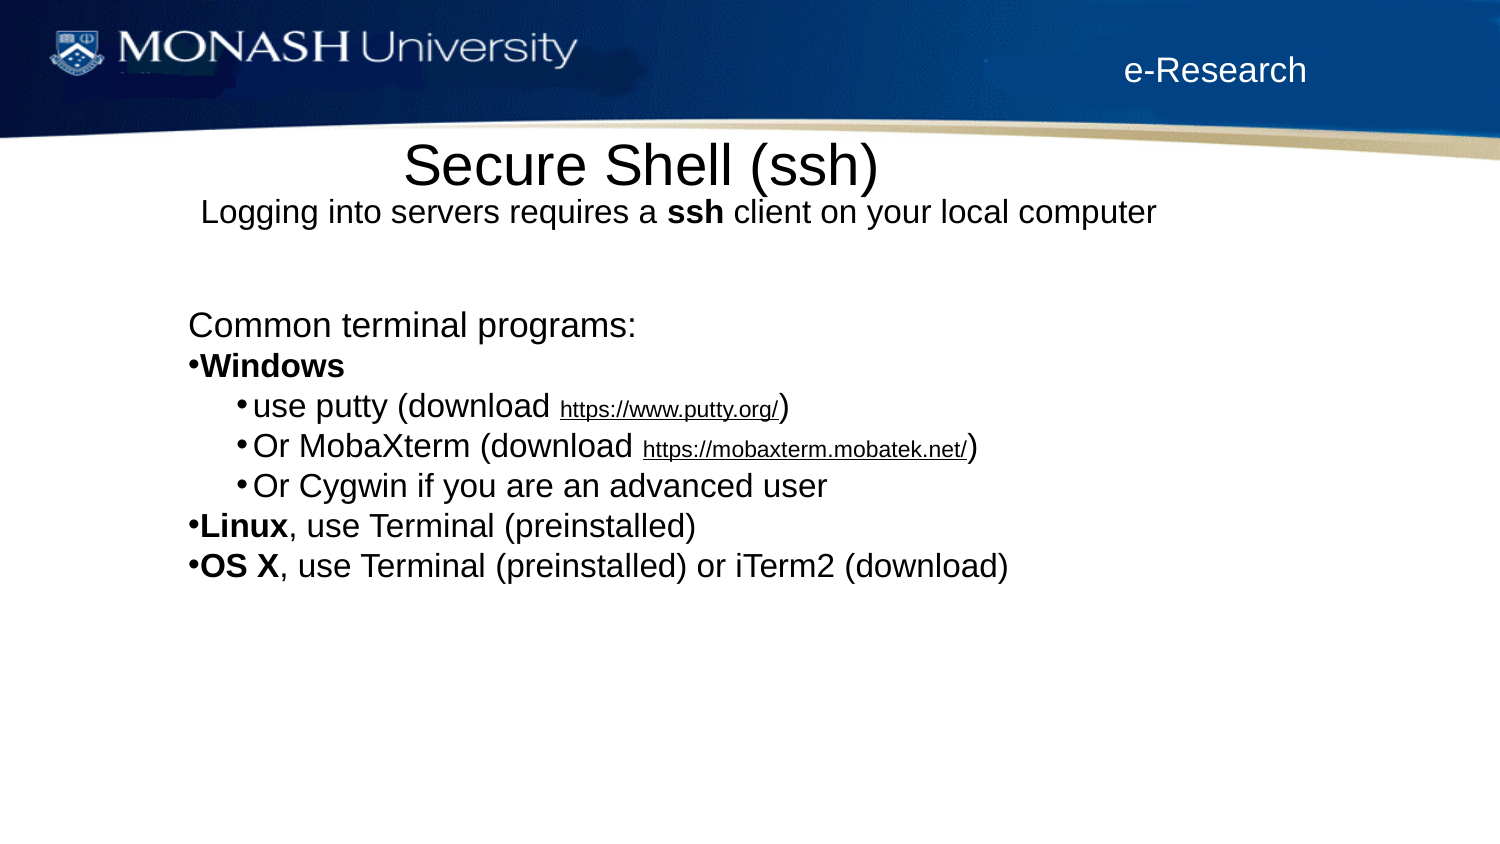

Secure Shell (ssh)
Logging into servers requires a ssh client on your local computer
Common terminal programs:
Windows
use putty (download https://www.putty.org/)
Or MobaXterm (download https://mobaxterm.mobatek.net/)
Or Cygwin if you are an advanced user
Linux, use Terminal (preinstalled)
OS X, use Terminal (preinstalled) or iTerm2 (download)